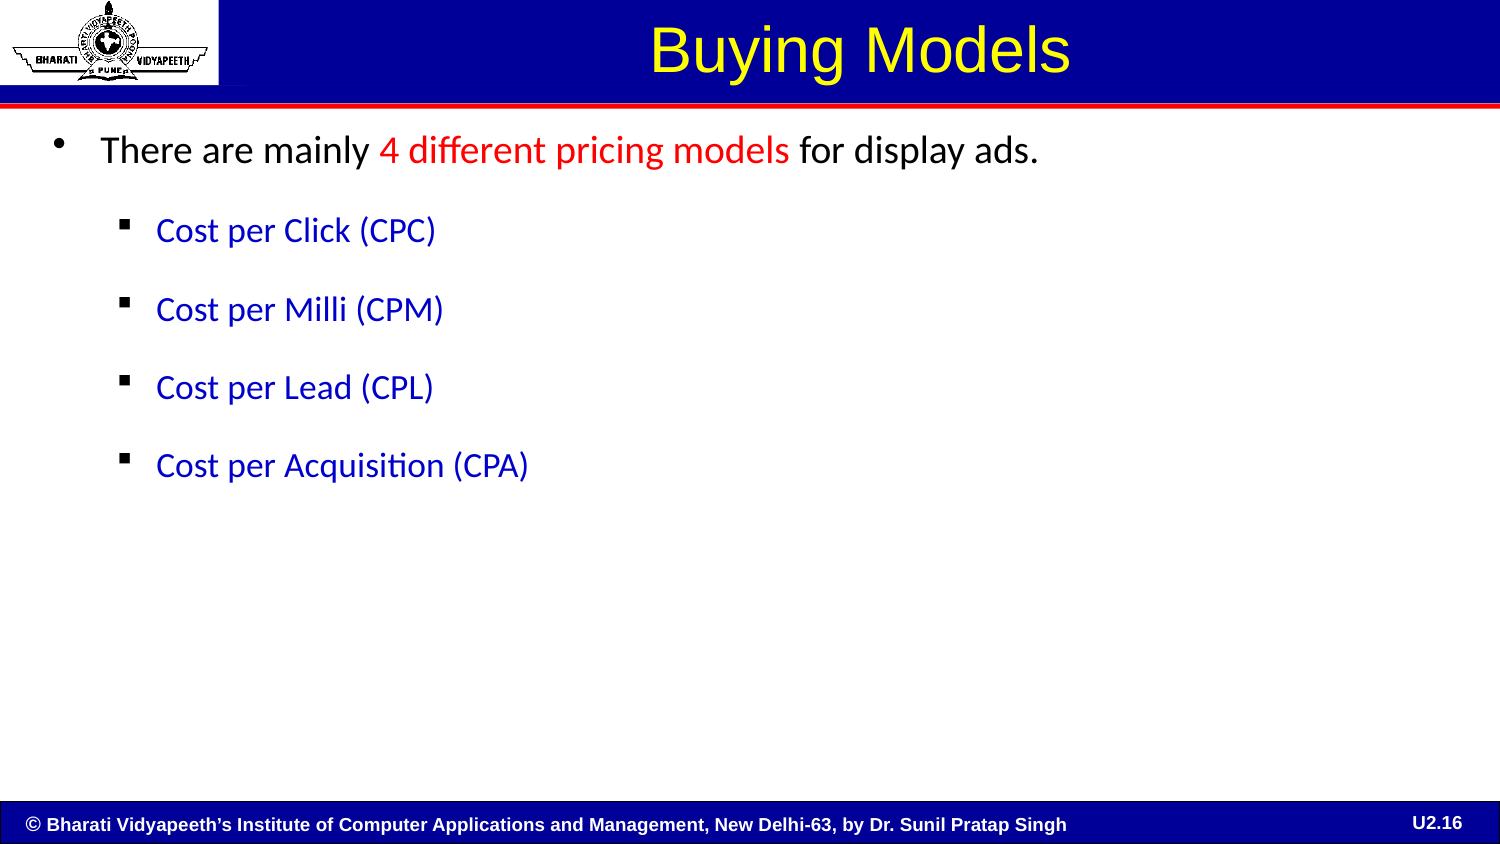

# Buying Models
There are mainly 4 different pricing models for display ads.
Cost per Click (CPC)
Cost per Milli (CPM)
Cost per Lead (CPL)
Cost per Acquisition (CPA)